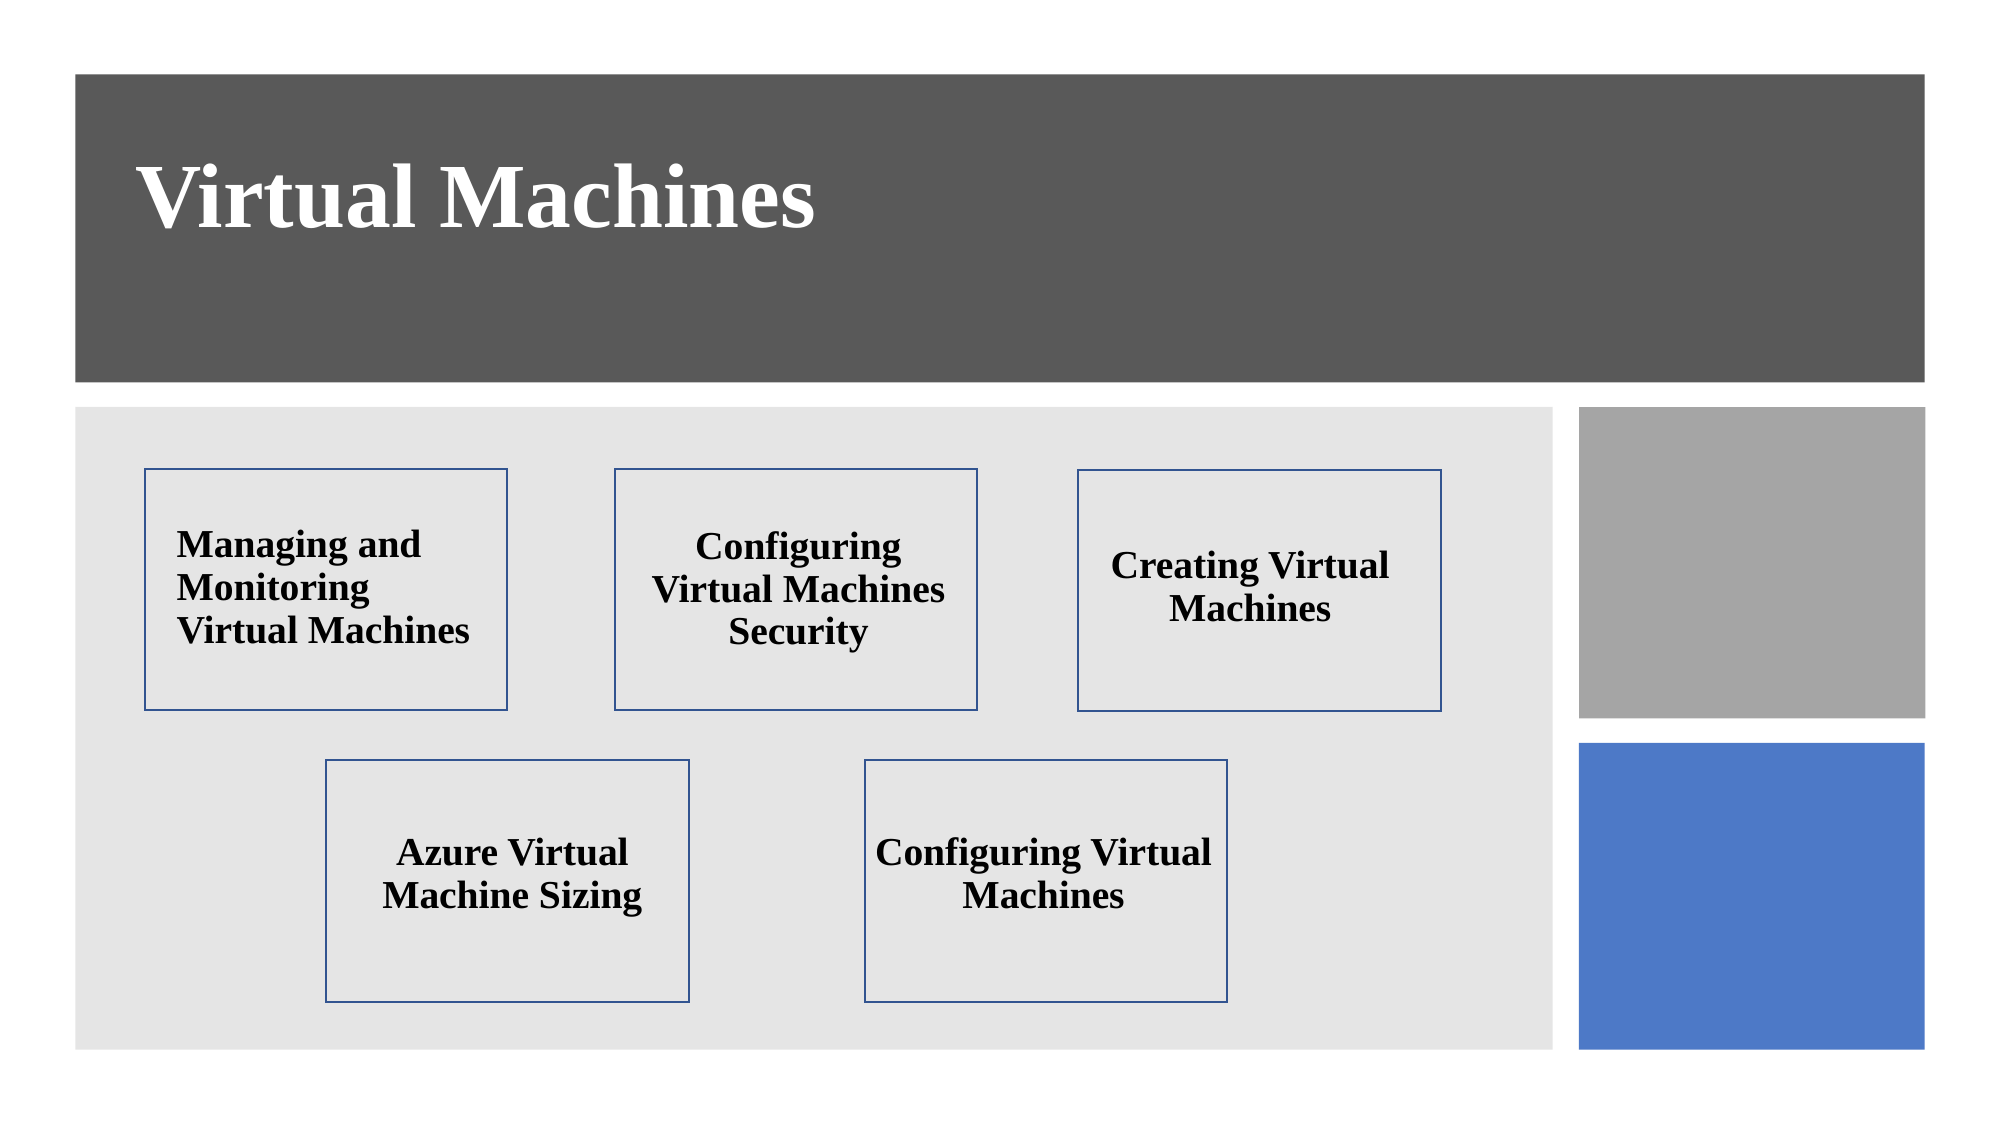

# Virtual Machines

Managing and Monitoring Virtual Machines

Configuring Virtual Machines Security
Creating Virtual Machines

Azure Virtual Machine Sizing
Configuring Virtual Machines